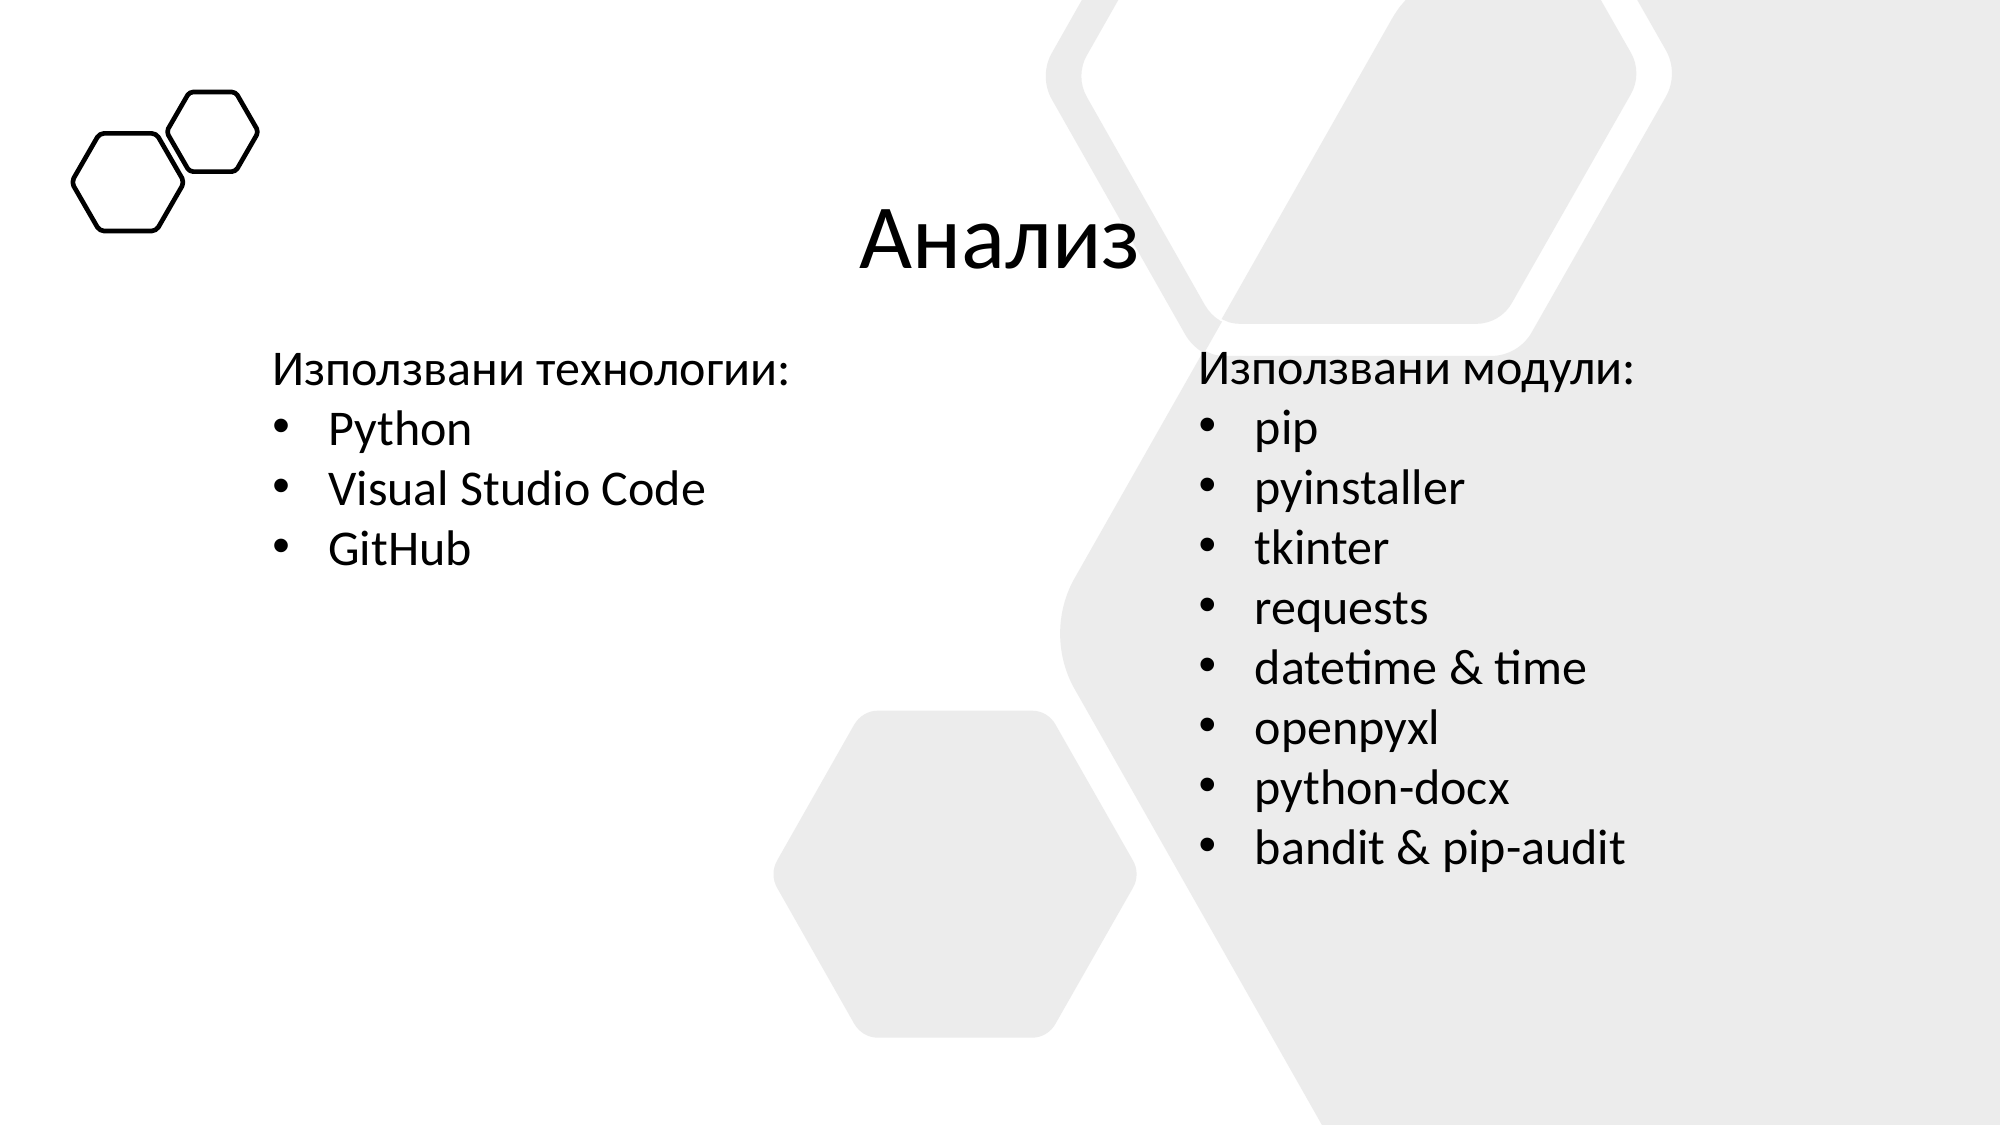

# Анализ
Използвани модули:
pip
pyinstaller
tkinter
requests
datetime & time
openpyxl
python-docx
bandit & pip-audit
Използвани технологии:
Python
Visual Studio Code
GitHub